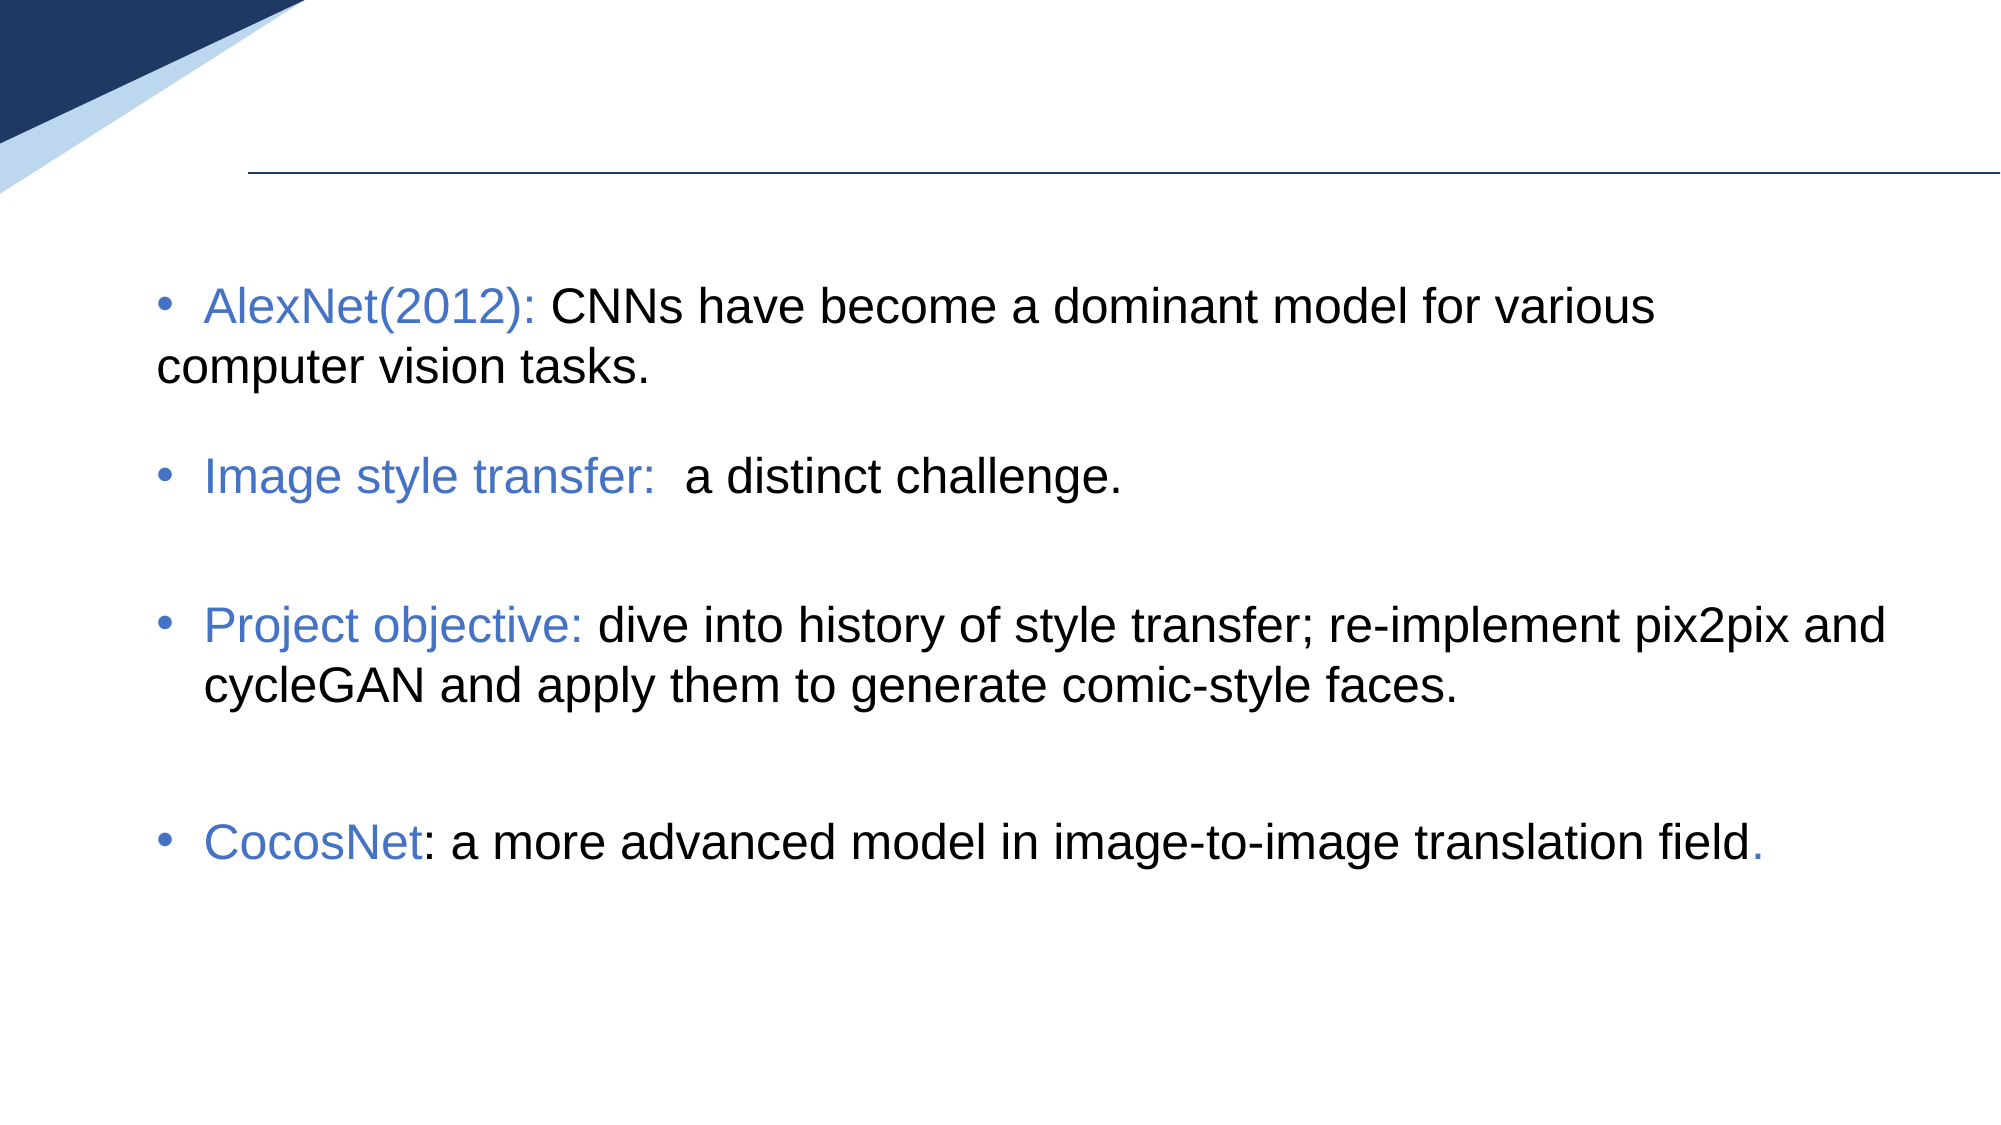

AlexNet(2012): CNNs have become a dominant model for various
computer vision tasks.

Image style transfer:  a distinct challenge.

Project objective: dive into history of style transfer; re-implement pix2pix and cycleGAN and apply them to generate comic-style faces.
CocosNet: a more advanced model in image-to-image translation field.